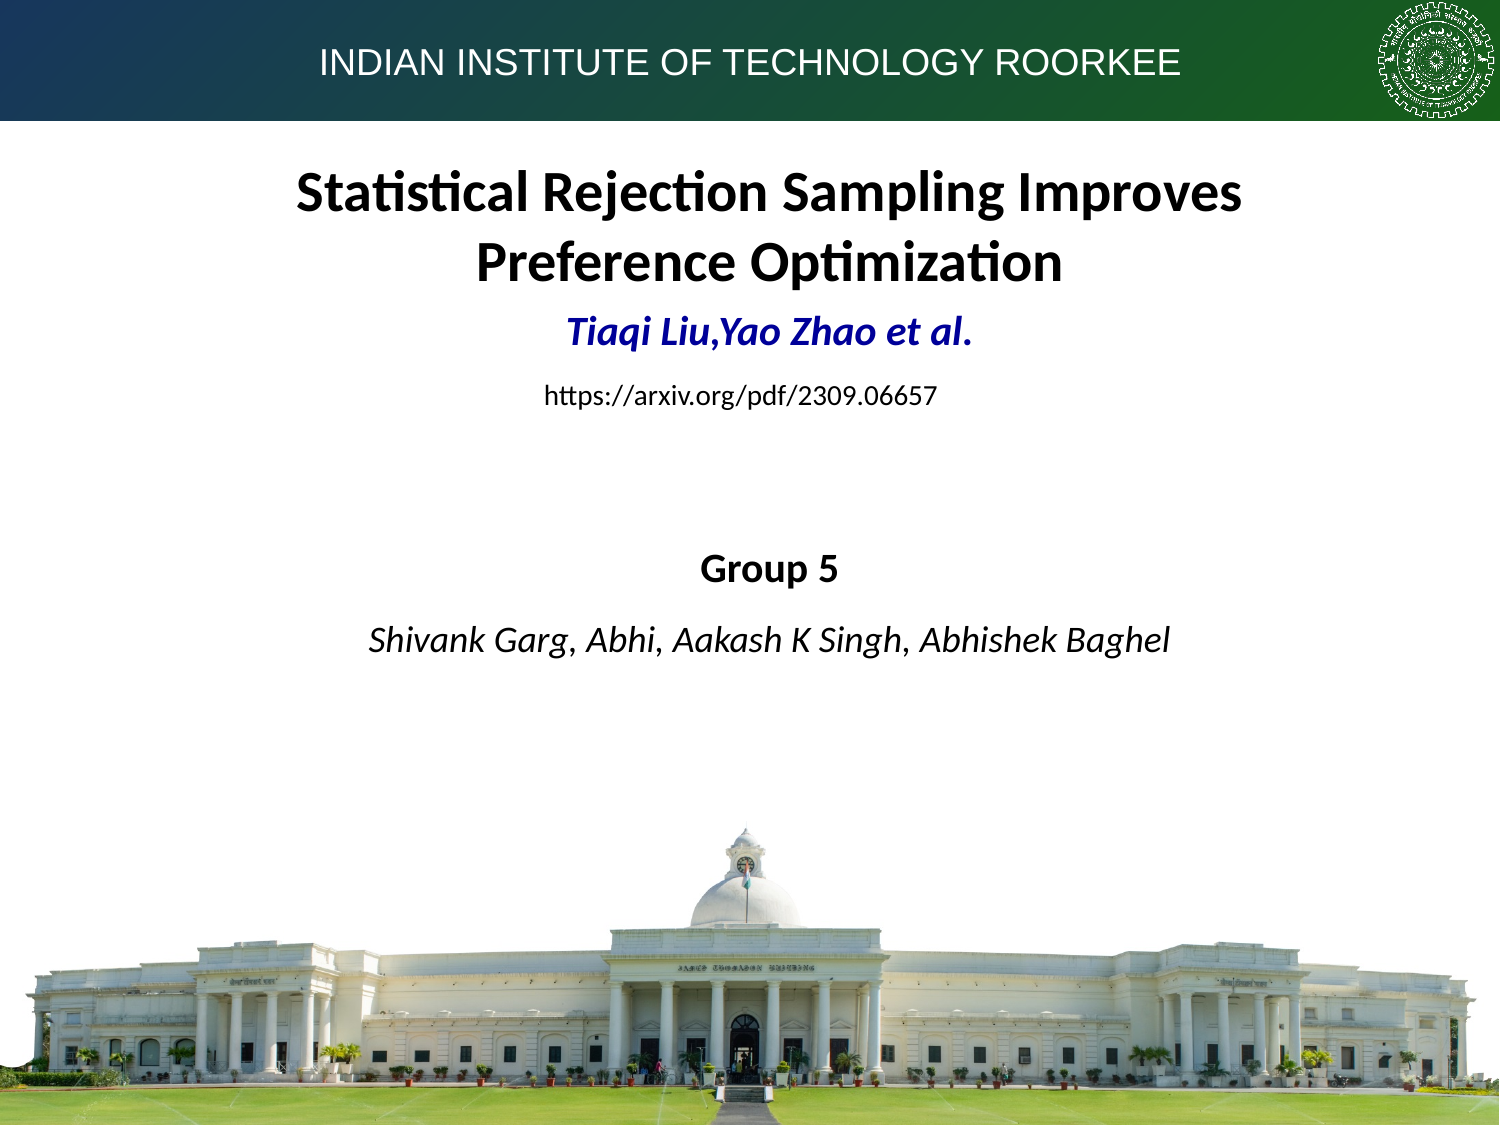

Statistical Rejection Sampling Improves Preference Optimization
Tiaqi Liu,Yao Zhao et al.
https://arxiv.org/pdf/2309.06657
Group 5
Shivank Garg, Abhi, Aakash K Singh, Abhishek Baghel